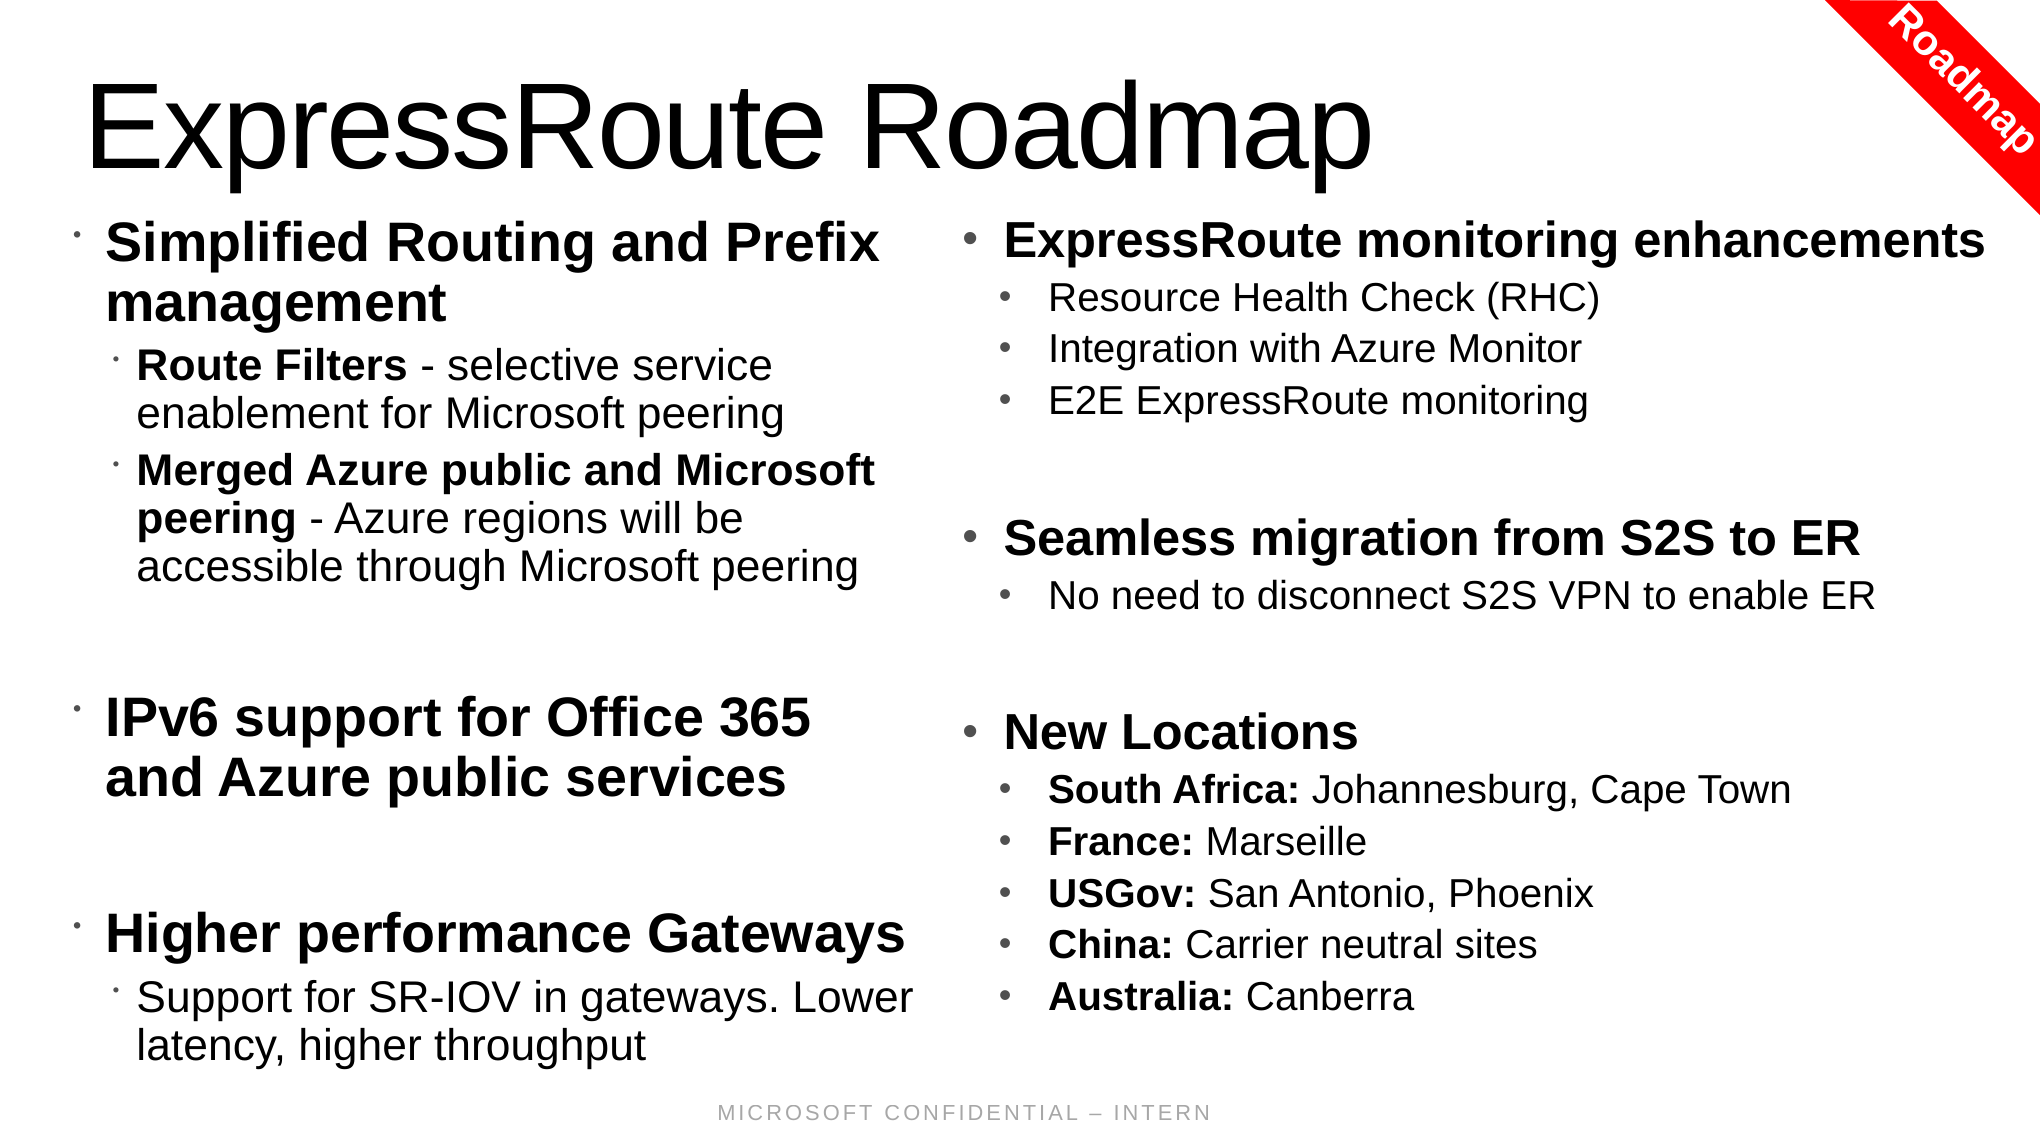

Roadmap
# ExpressRoute Roadmap
Simplified Routing and Prefix management
Route Filters - selective service enablement for Microsoft peering
Merged Azure public and Microsoft peering - Azure regions will be accessible through Microsoft peering

IPv6 support for Office 365 and Azure public services

Higher performance Gateways
Support for SR-IOV in gateways. Lower latency, higher throughput

ExpressRoute monitoring enhancements
Resource Health Check (RHC)
Integration with Azure Monitor
E2E ExpressRoute monitoring

Seamless migration from S2S to ER
No need to disconnect S2S VPN to enable ER

New Locations
South Africa: Johannesburg, Cape Town
France: Marseille
USGov: San Antonio, Phoenix
China: Carrier neutral sites
Australia: Canberra